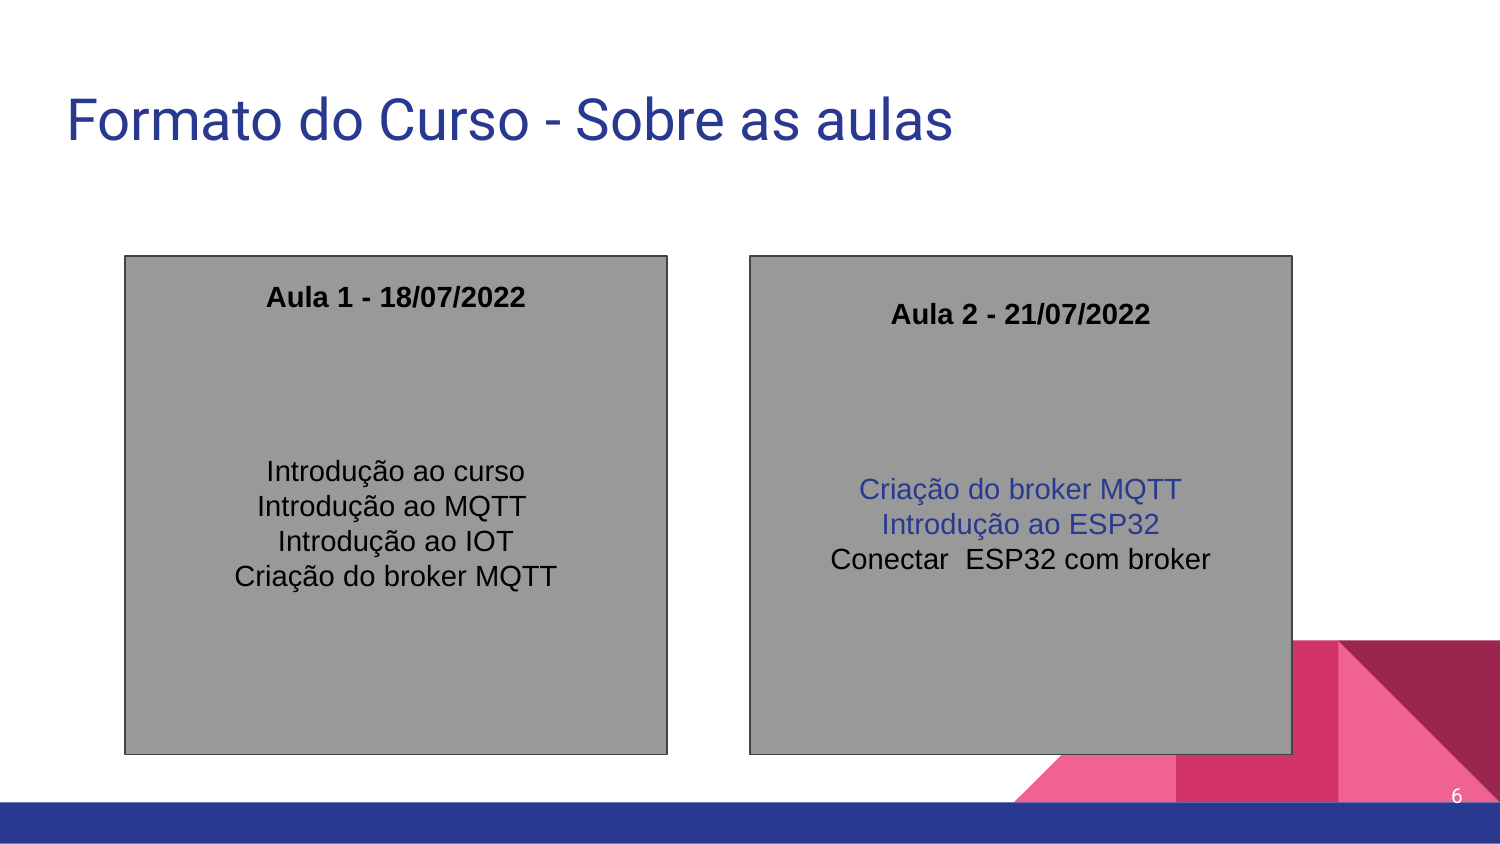

# Formato do Curso - Sobre as aulas

Aula 1 - 18/07/2022

Introdução ao curso
Introdução ao MQTT
Introdução ao IOT
Criação do broker MQTT

Aula 2 - 21/07/2022

Criação do broker MQTT
Introdução ao ESP32
Conectar  ESP32 com broker

6